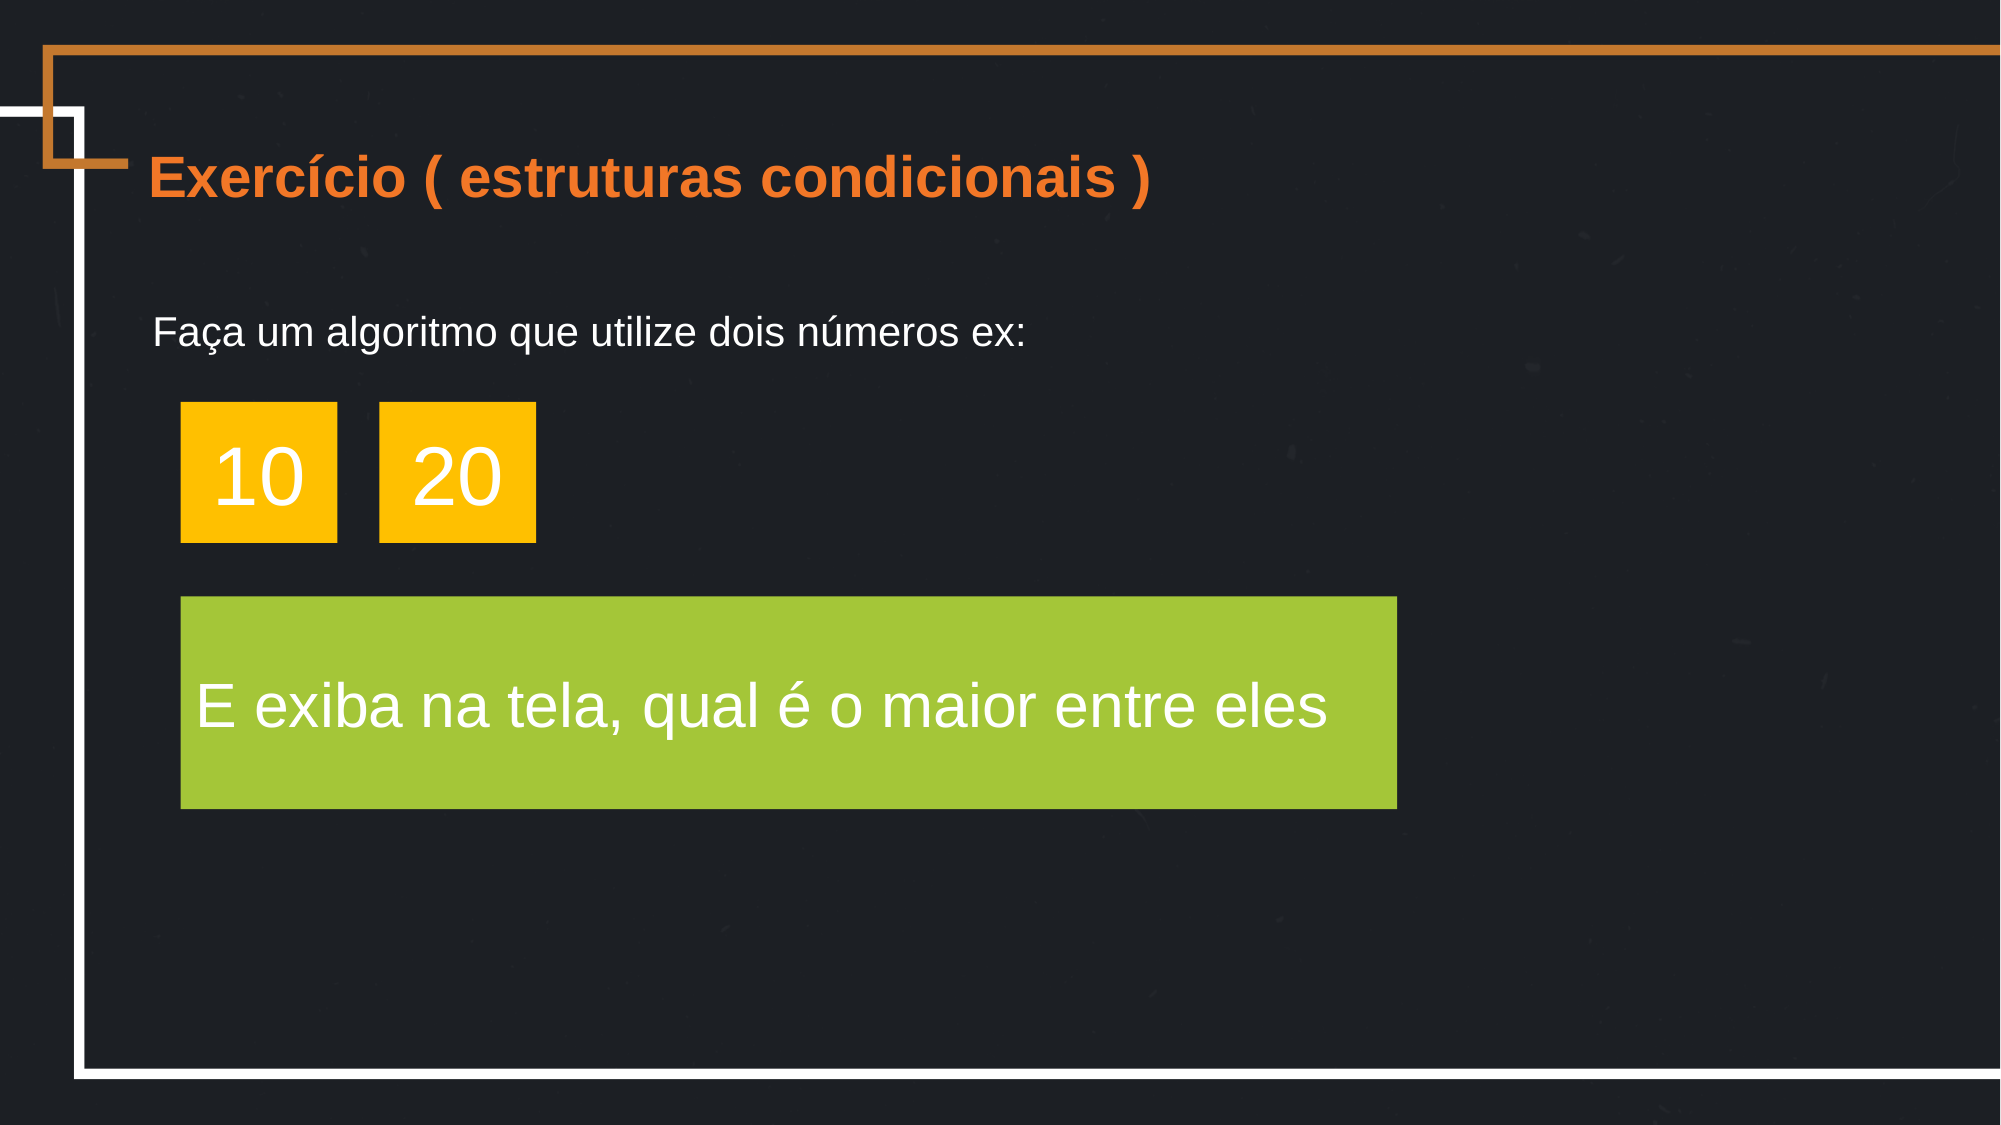

Exercício ( estruturas condicionais )
Faça um algoritmo que utilize dois números ex:
20
10
E exiba na tela, qual é o maior entre eles